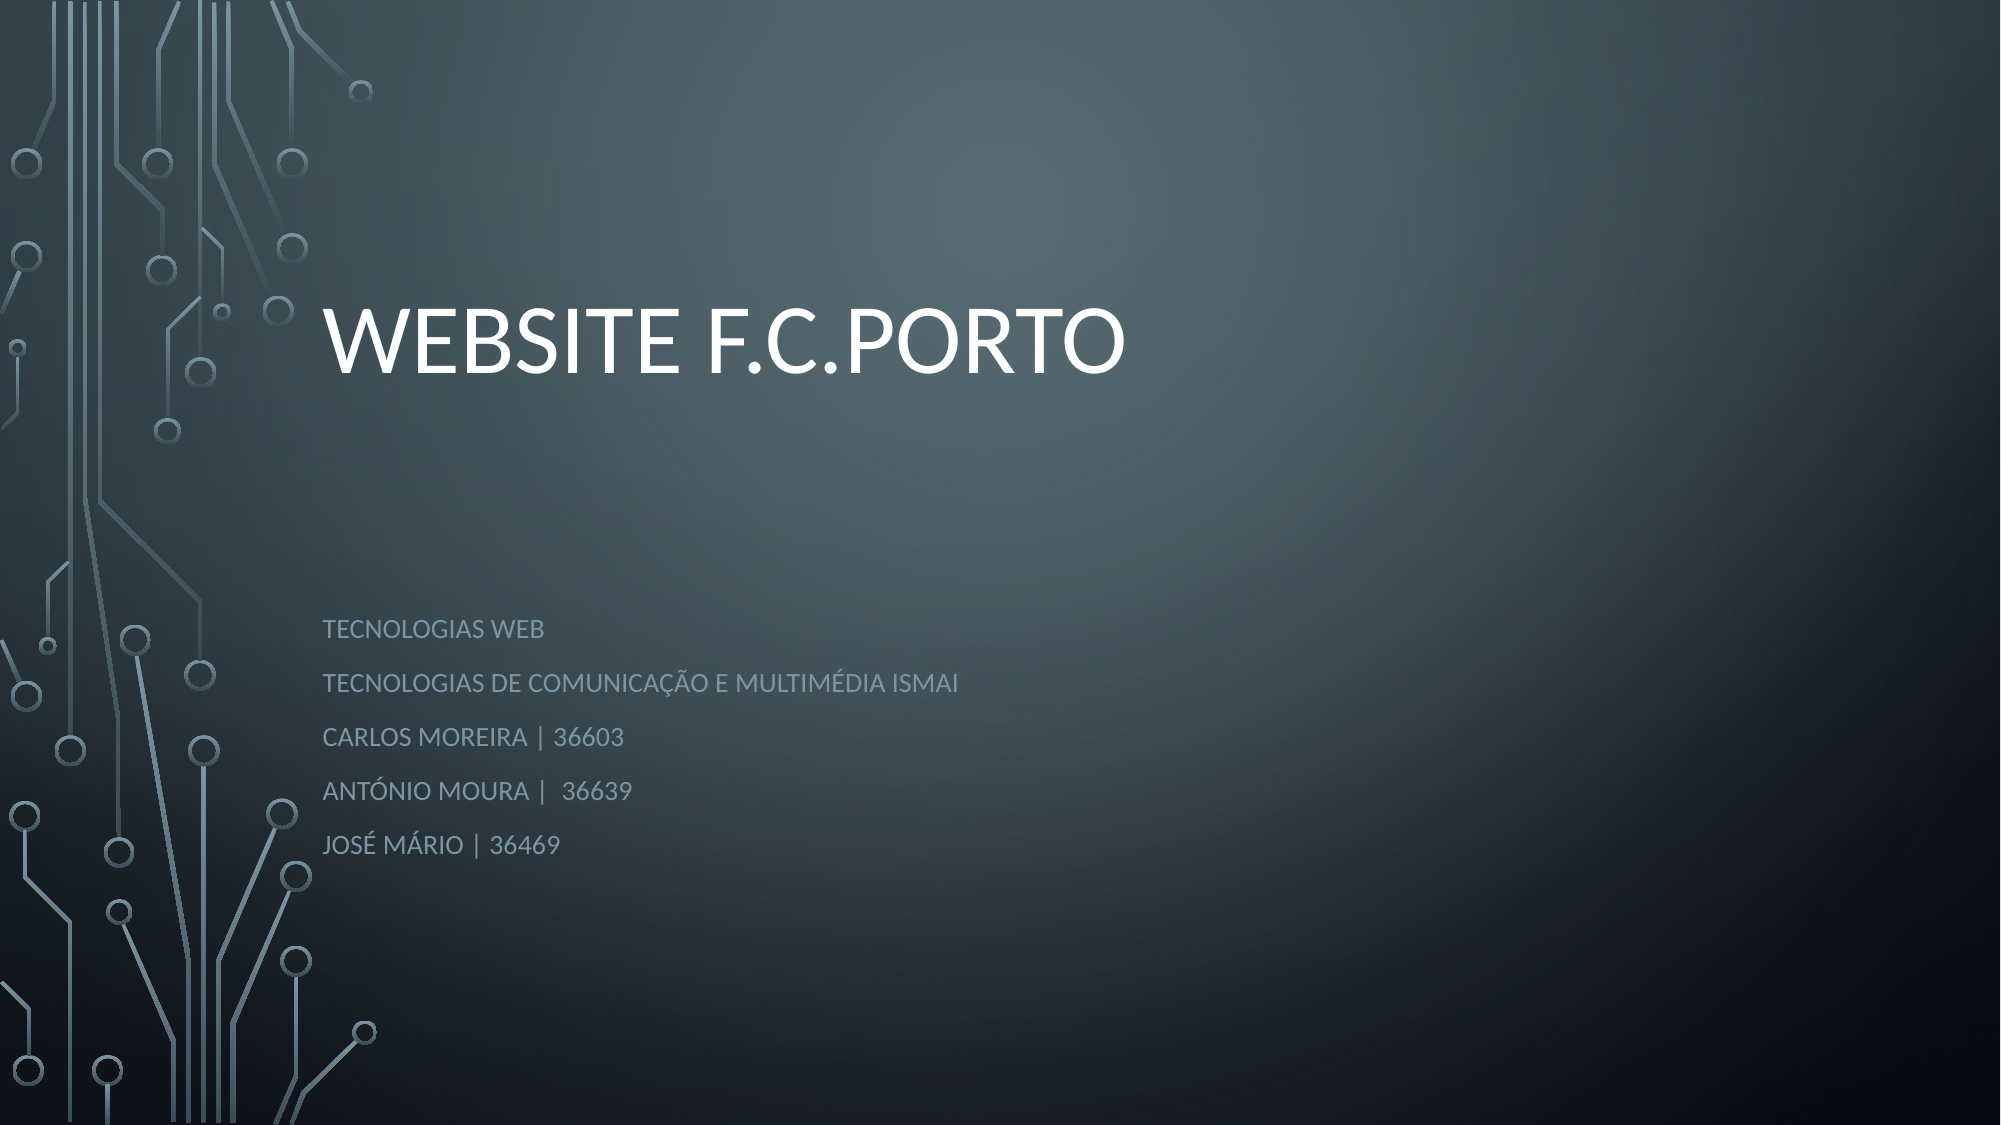

# Website F.C.PORTO
Tecnologias WEB
Tecnologias de comunicação e multimédia ismai
Carlos Moreira | 36603
António moura |  36639
José Mário | 36469